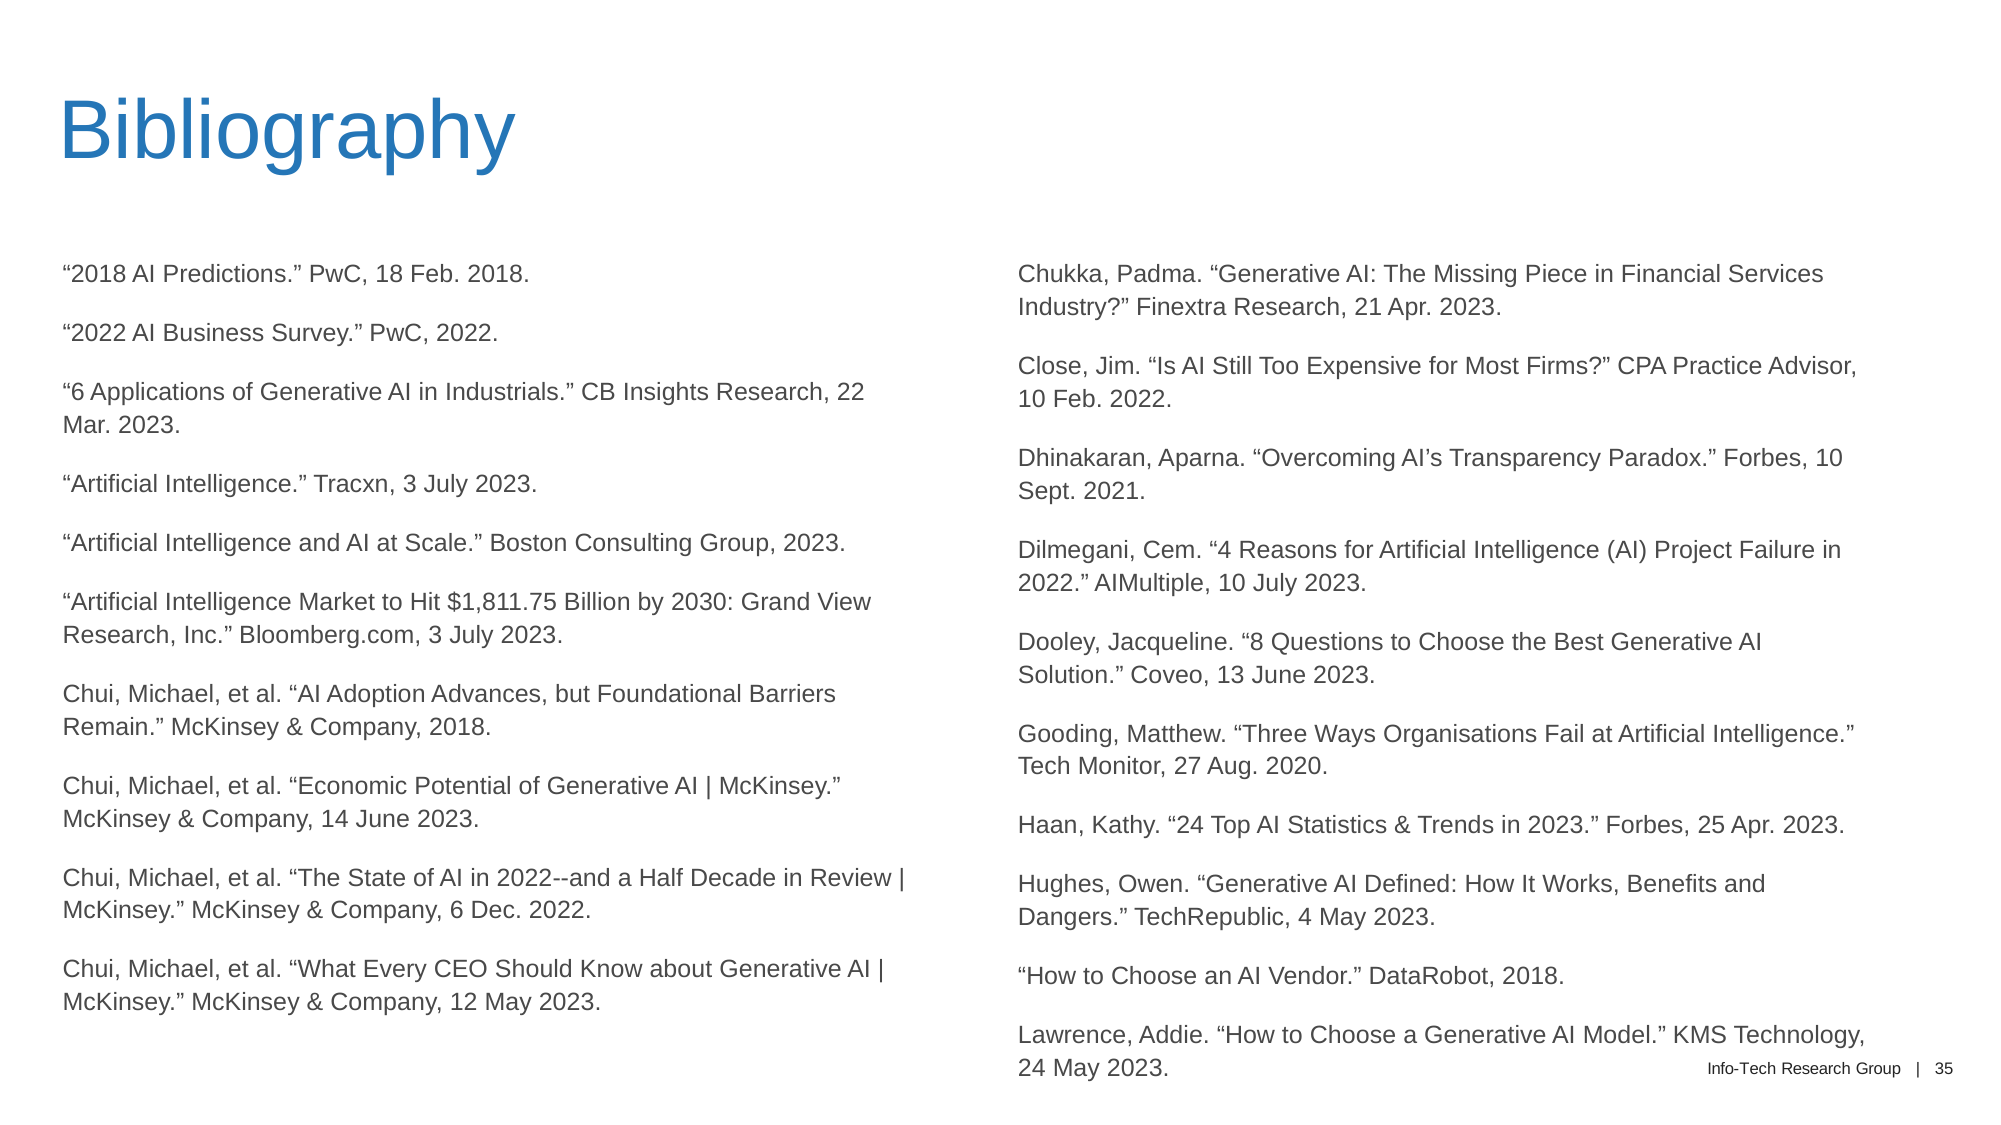

# Bibliography
“2018 AI Predictions.” PwC, 18 Feb. 2018.
“2022 AI Business Survey.” PwC, 2022.
“6 Applications of Generative AI in Industrials.” CB Insights Research, 22 Mar. 2023.
“Artificial Intelligence.” Tracxn, 3 July 2023.
“Artificial Intelligence and AI at Scale.” Boston Consulting Group, 2023.
“Artificial Intelligence Market to Hit $1,811.75 Billion by 2030: Grand View Research, Inc.” Bloomberg.com, 3 July 2023.
Chui, Michael, et al. “AI Adoption Advances, but Foundational Barriers Remain.” McKinsey & Company, 2018.
Chui, Michael, et al. “Economic Potential of Generative AI | McKinsey.” McKinsey & Company, 14 June 2023.
Chui, Michael, et al. “The State of AI in 2022--and a Half Decade in Review | McKinsey.” McKinsey & Company, 6 Dec. 2022.
Chui, Michael, et al. “What Every CEO Should Know about Generative AI | McKinsey.” McKinsey & Company, 12 May 2023.

Chukka, Padma. “Generative AI: The Missing Piece in Financial Services Industry?” Finextra Research, 21 Apr. 2023.
Close, Jim. “Is AI Still Too Expensive for Most Firms?” CPA Practice Advisor, 10 Feb. 2022.
Dhinakaran, Aparna. “Overcoming AI’s Transparency Paradox.” Forbes, 10 Sept. 2021.
Dilmegani, Cem. “4 Reasons for Artificial Intelligence (AI) Project Failure in 2022.” AIMultiple, 10 July 2023.
Dooley, Jacqueline. “8 Questions to Choose the Best Generative AI Solution.” Coveo, 13 June 2023.
Gooding, Matthew. “Three Ways Organisations Fail at Artificial Intelligence.” Tech Monitor, 27 Aug. 2020.
Haan, Kathy. “24 Top AI Statistics & Trends in 2023.” Forbes, 25 Apr. 2023.
Hughes, Owen. “Generative AI Defined: How It Works, Benefits and Dangers.” TechRepublic, 4 May 2023.
“How to Choose an AI Vendor.” DataRobot, 2018.
Lawrence, Addie. “How to Choose a Generative AI Model.” KMS Technology, 24 May 2023.